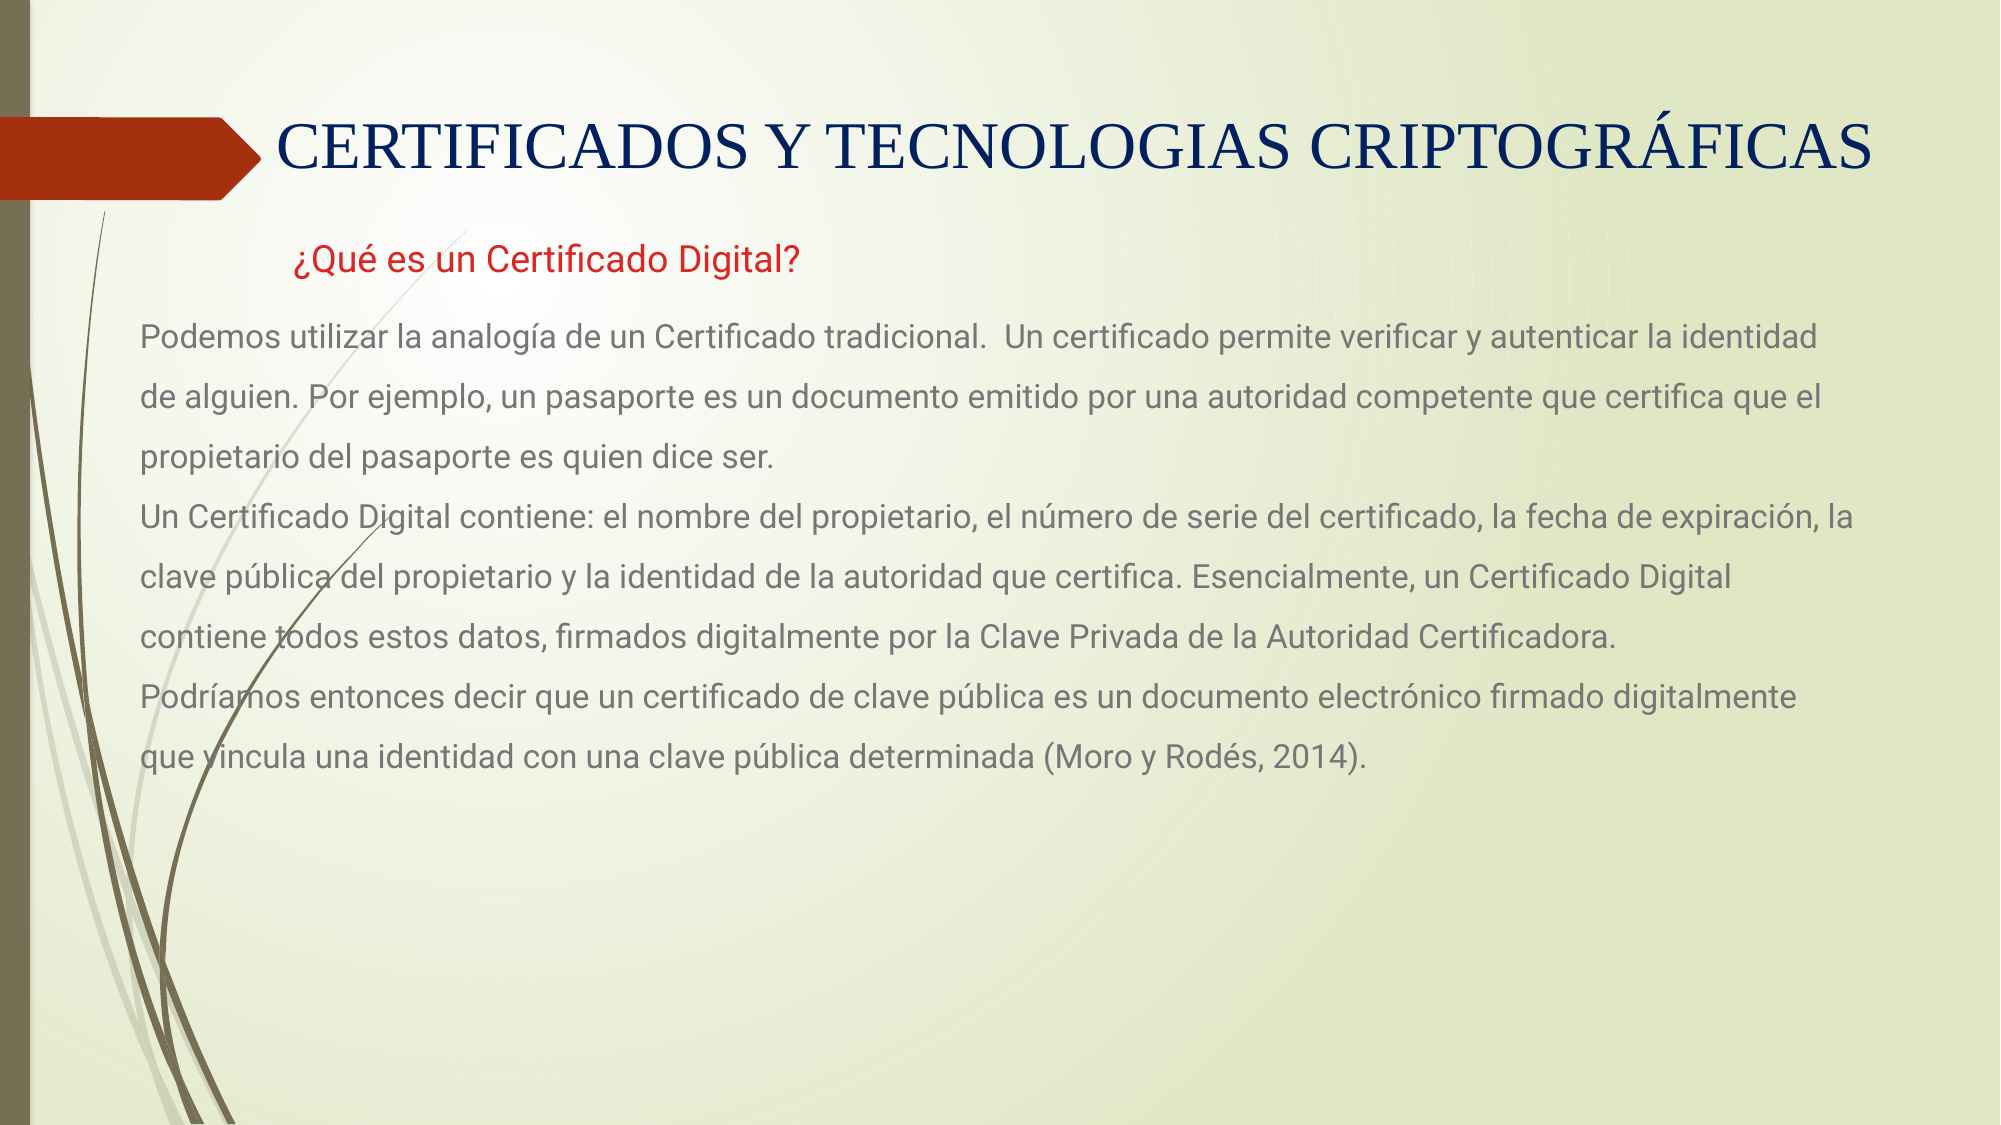

# CERTIFICADOS Y TECNOLOGIAS CRIPTOGRÁFICAS
¿Qué es un Certificado Digital?
Podemos utilizar la analogía de un Certificado tradicional.  Un certificado permite verificar y autenticar la identidad de alguien. Por ejemplo, un pasaporte es un documento emitido por una autoridad competente que certifica que el propietario del pasaporte es quien dice ser.
Un Certificado Digital contiene: el nombre del propietario, el número de serie del certificado, la fecha de expiración, la clave pública del propietario y la identidad de la autoridad que certifica. Esencialmente, un Certificado Digital contiene todos estos datos, firmados digitalmente por la Clave Privada de la Autoridad Certificadora.
Podríamos entonces decir que un certificado de clave pública es un documento electrónico firmado digitalmente que vincula una identidad con una clave pública determinada (Moro y Rodés, 2014).